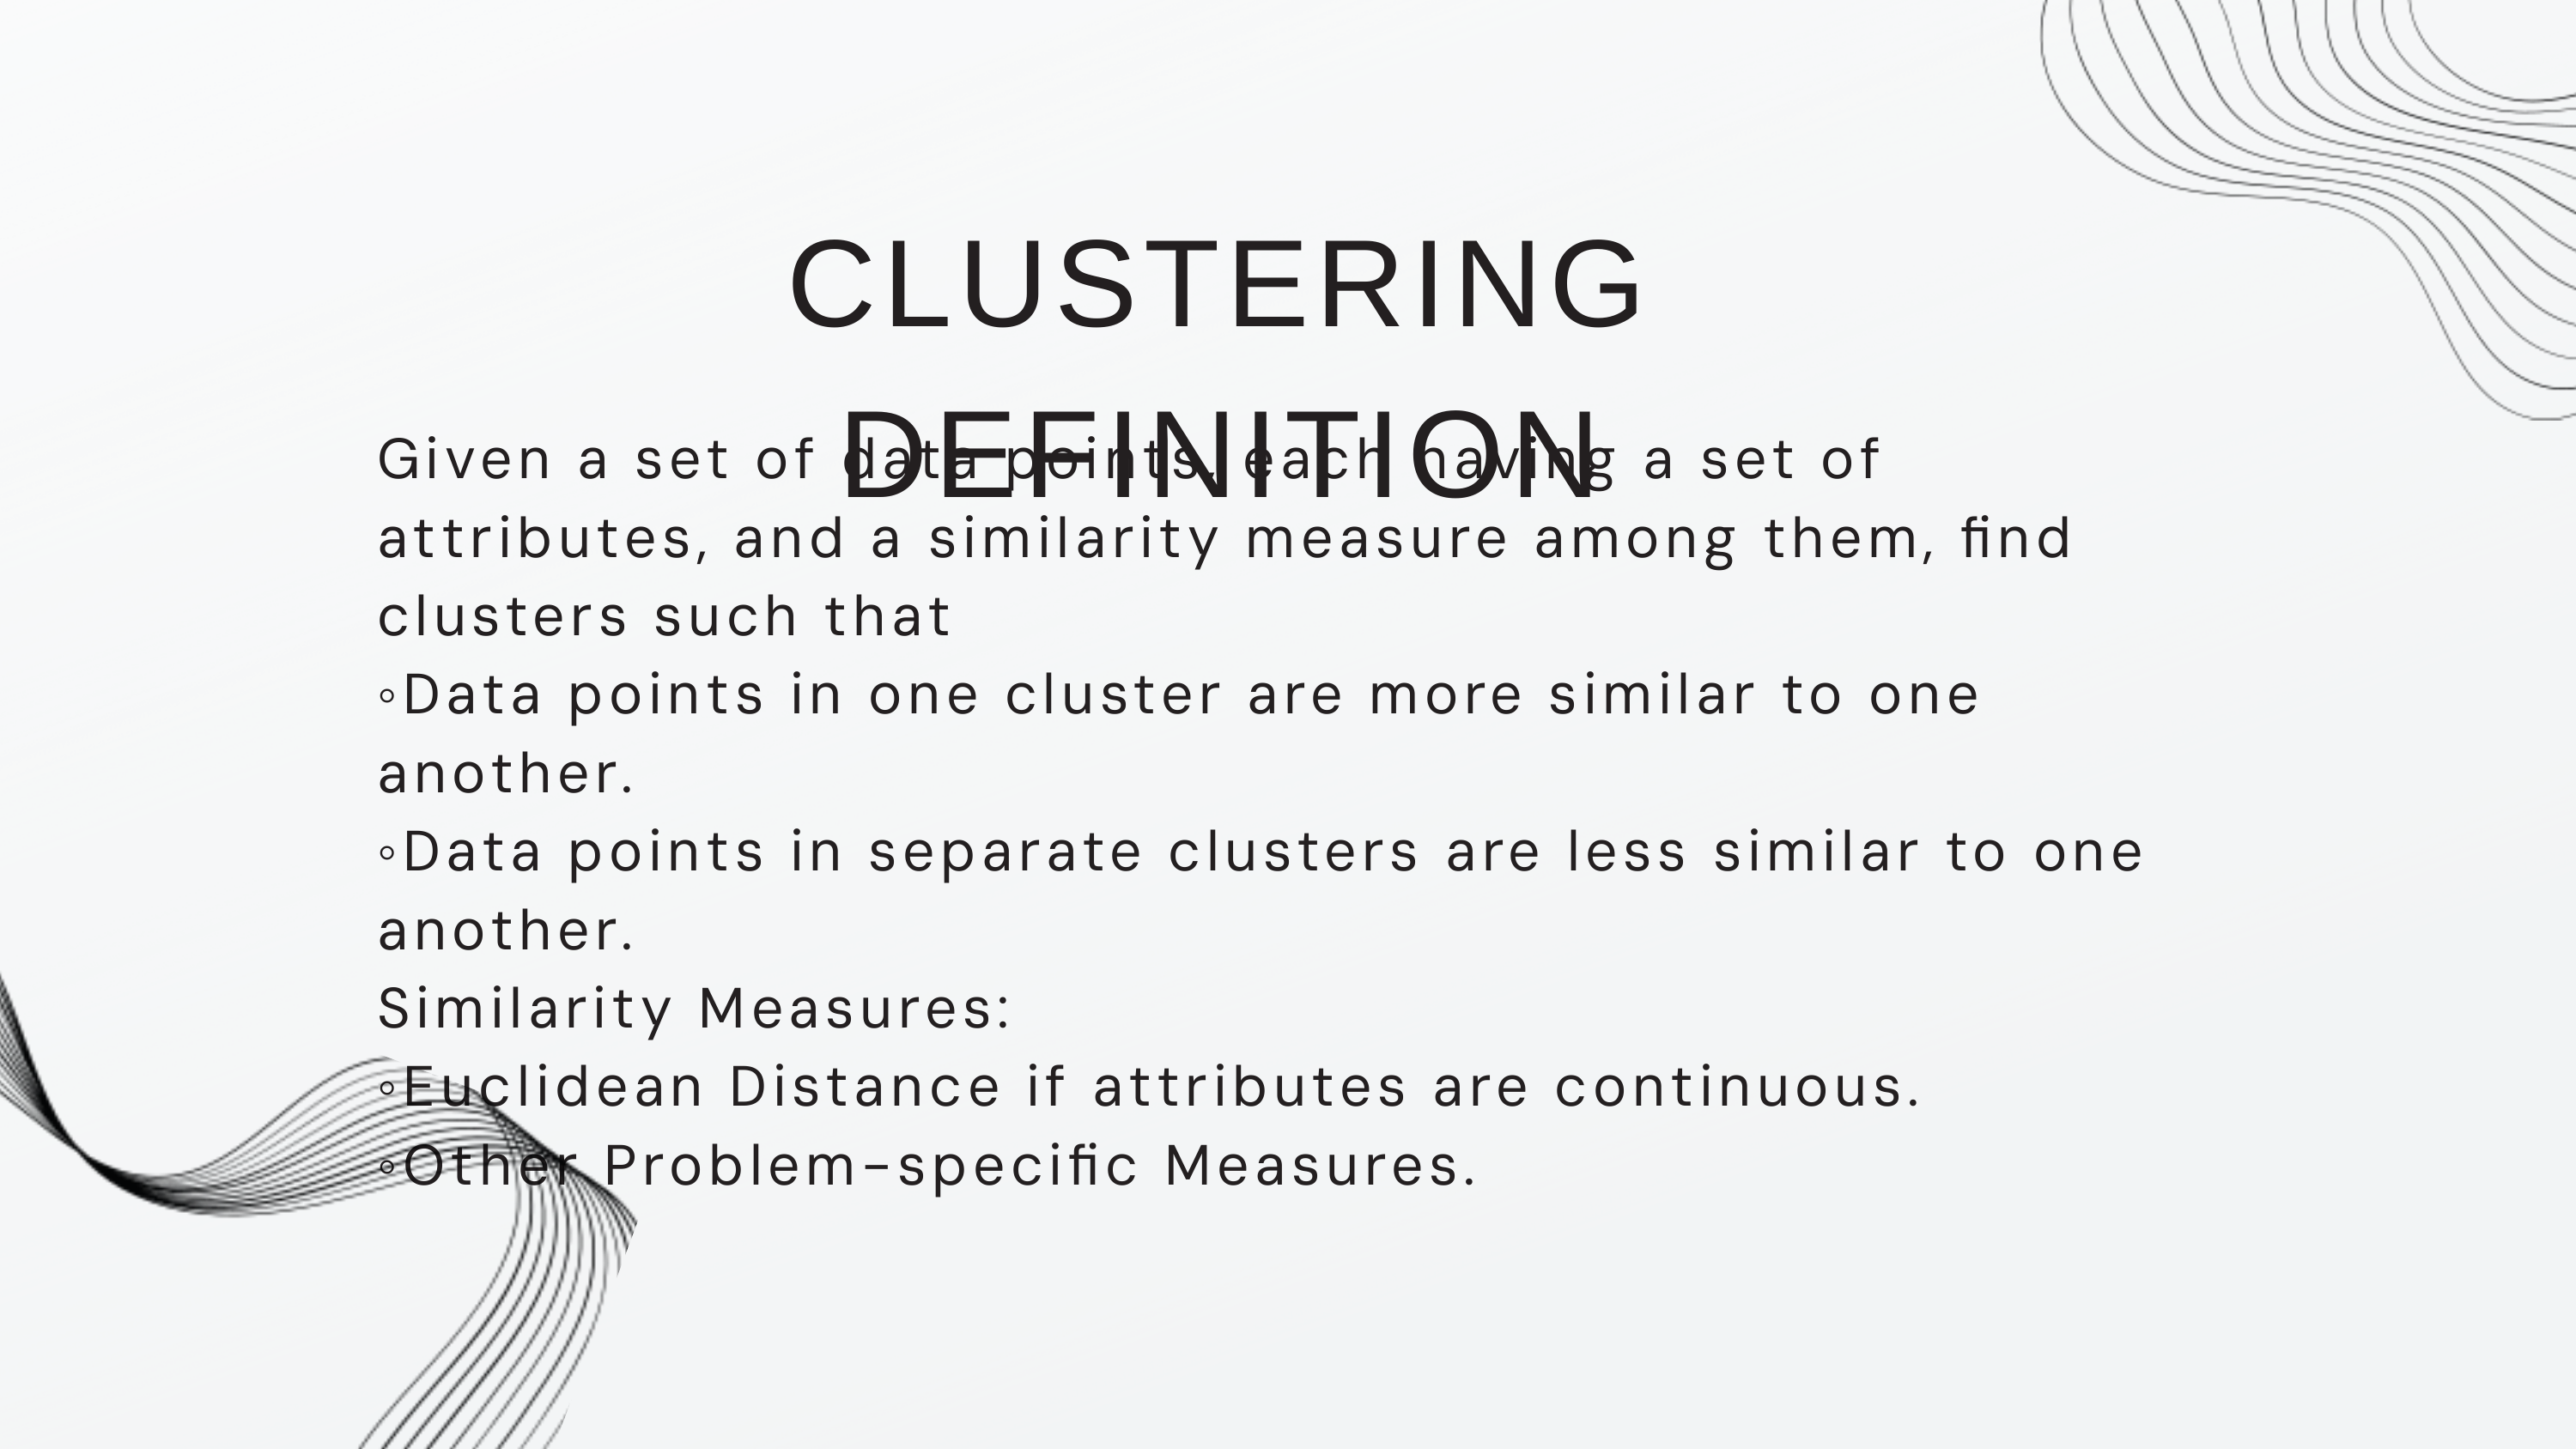

CLUSTERING DEFINITION
Given a set of data points, each having a set of attributes, and a similarity measure among them, find clusters such that
◦Data points in one cluster are more similar to one another.
◦Data points in separate clusters are less similar to one another.
Similarity Measures:
◦Euclidean Distance if attributes are continuous.
◦Other Problem-specific Measures.